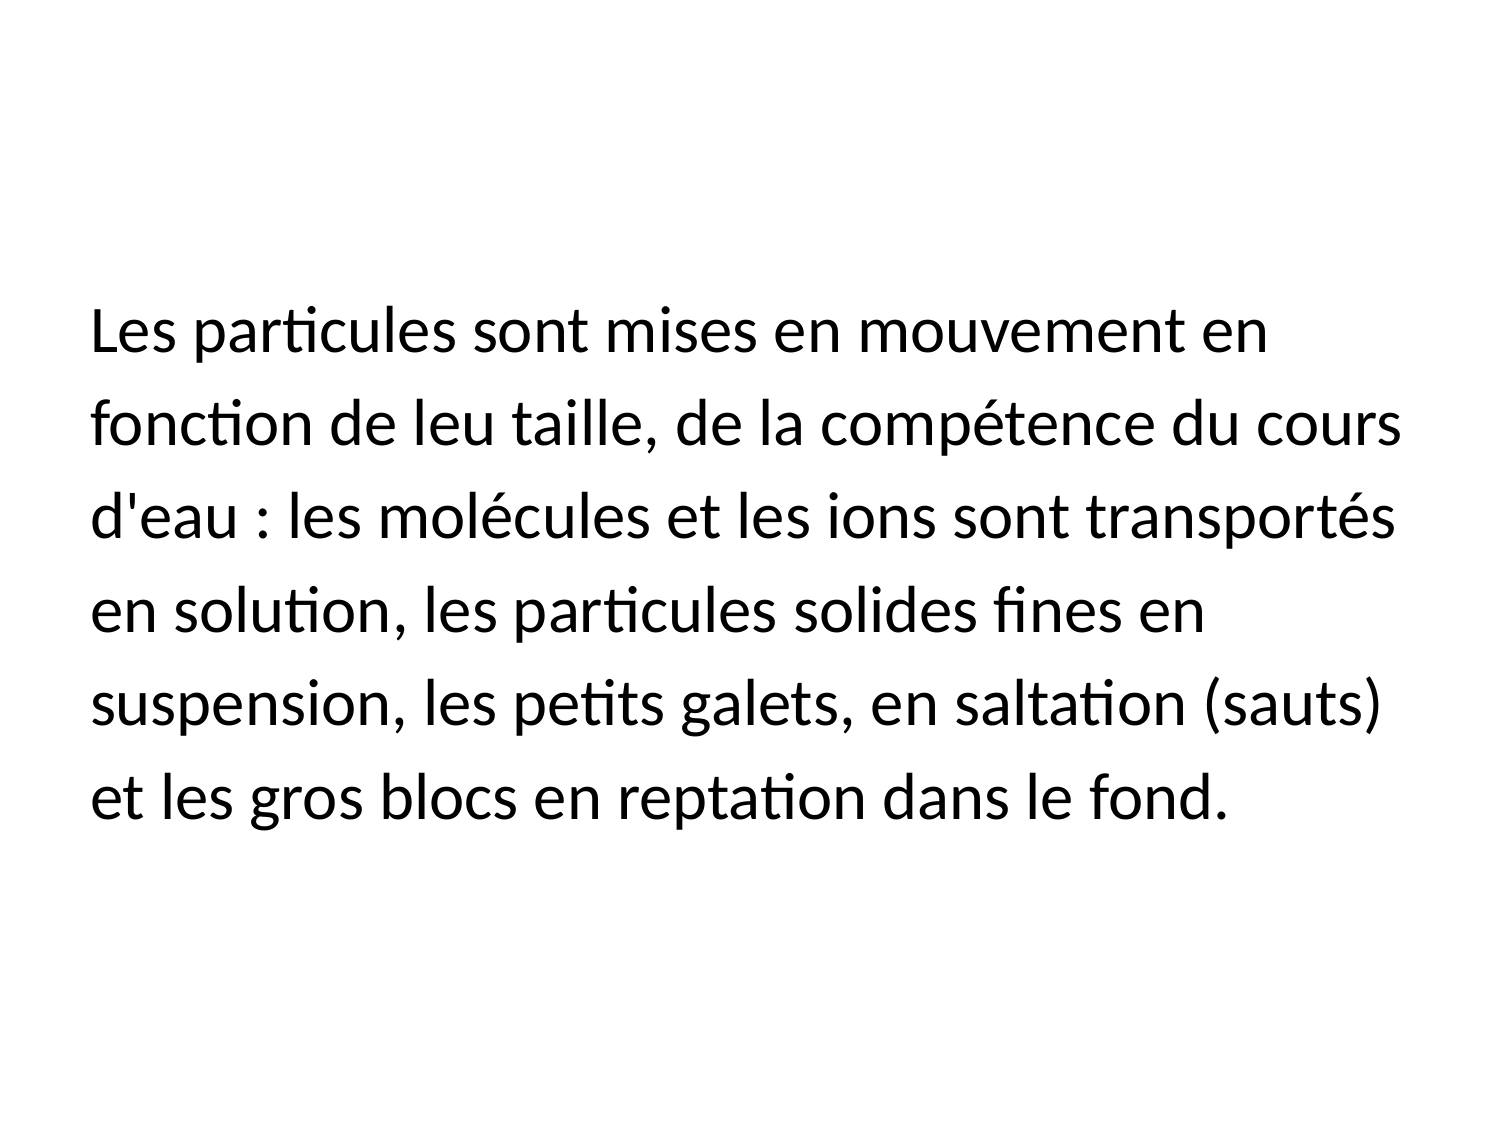

Les particules sont mises en mouvement en
fonction de leu taille, de la compétence du cours
d'eau : les molécules et les ions sont transportés
en solution, les particules solides fines en
suspension, les petits galets, en saltation (sauts)
et les gros blocs en reptation dans le fond.